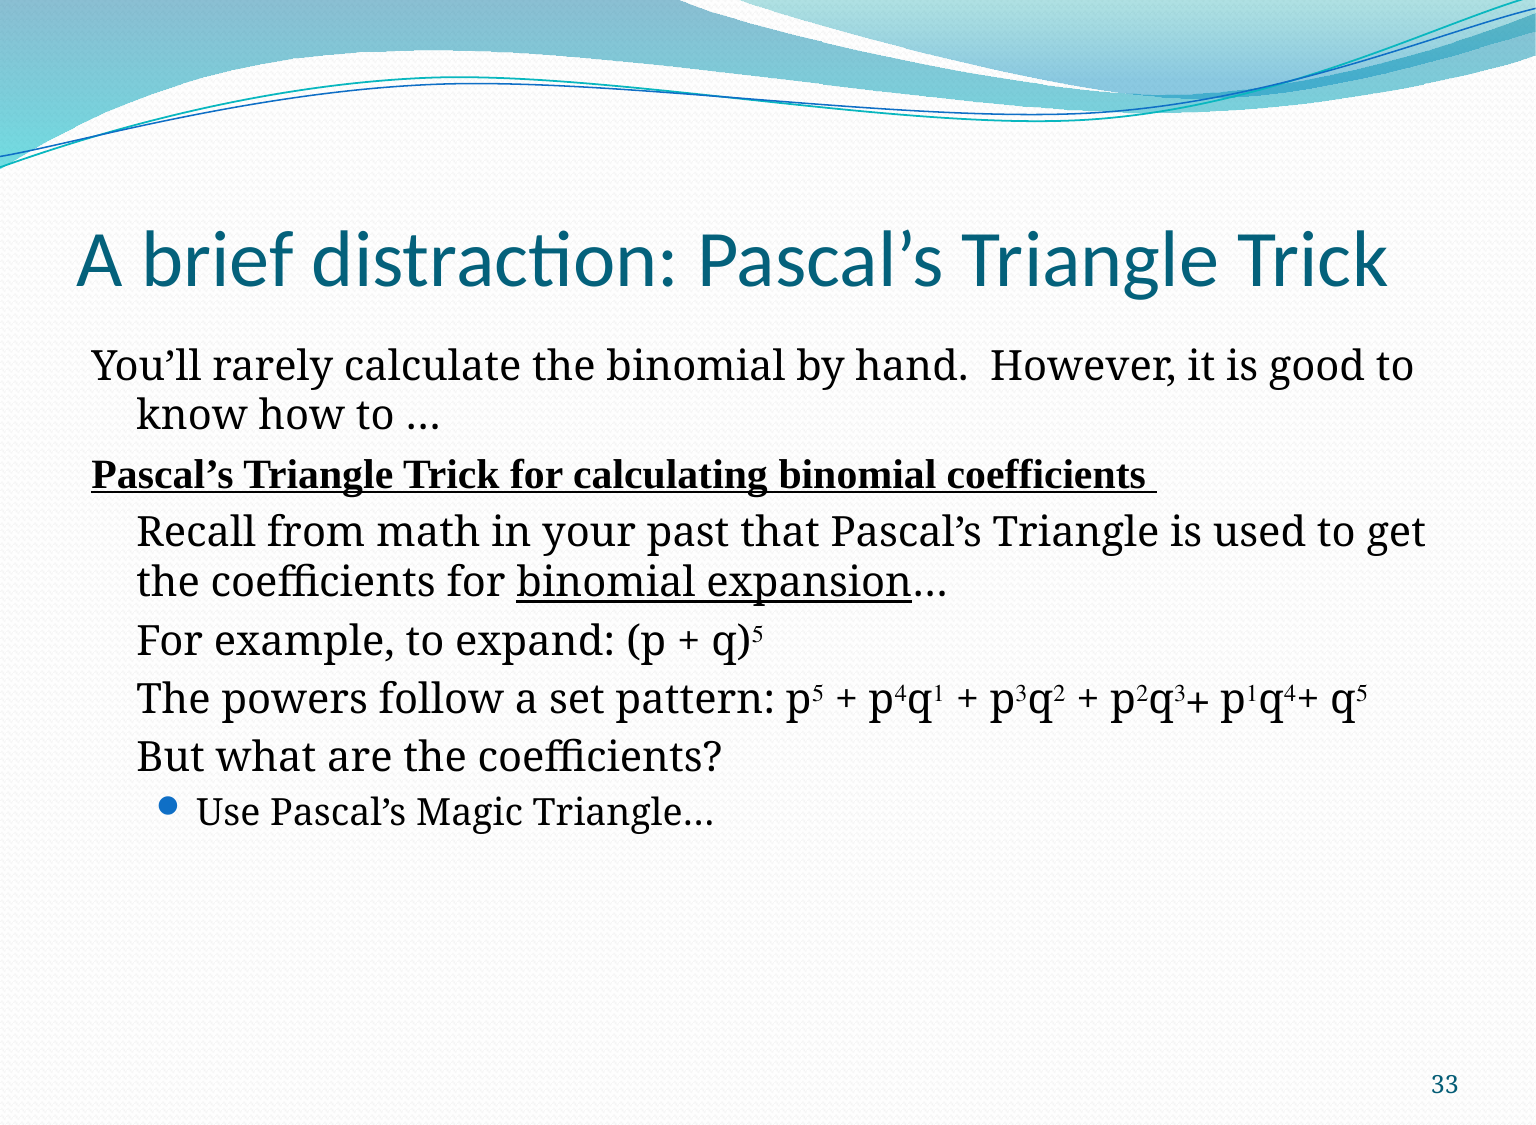

# A brief distraction: Pascal’s Triangle Trick
You’ll rarely calculate the binomial by hand.  However, it is good to know how to …
Pascal’s Triangle Trick for calculating binomial coefficients
	Recall from math in your past that Pascal’s Triangle is used to get the coefficients for binomial expansion…
	For example, to expand: (p + q)5
	The powers follow a set pattern: p5 + p4q1 + p3q2 + p2q3+ p1q4+ q5
	But what are the coefficients?
Use Pascal’s Magic Triangle…
33